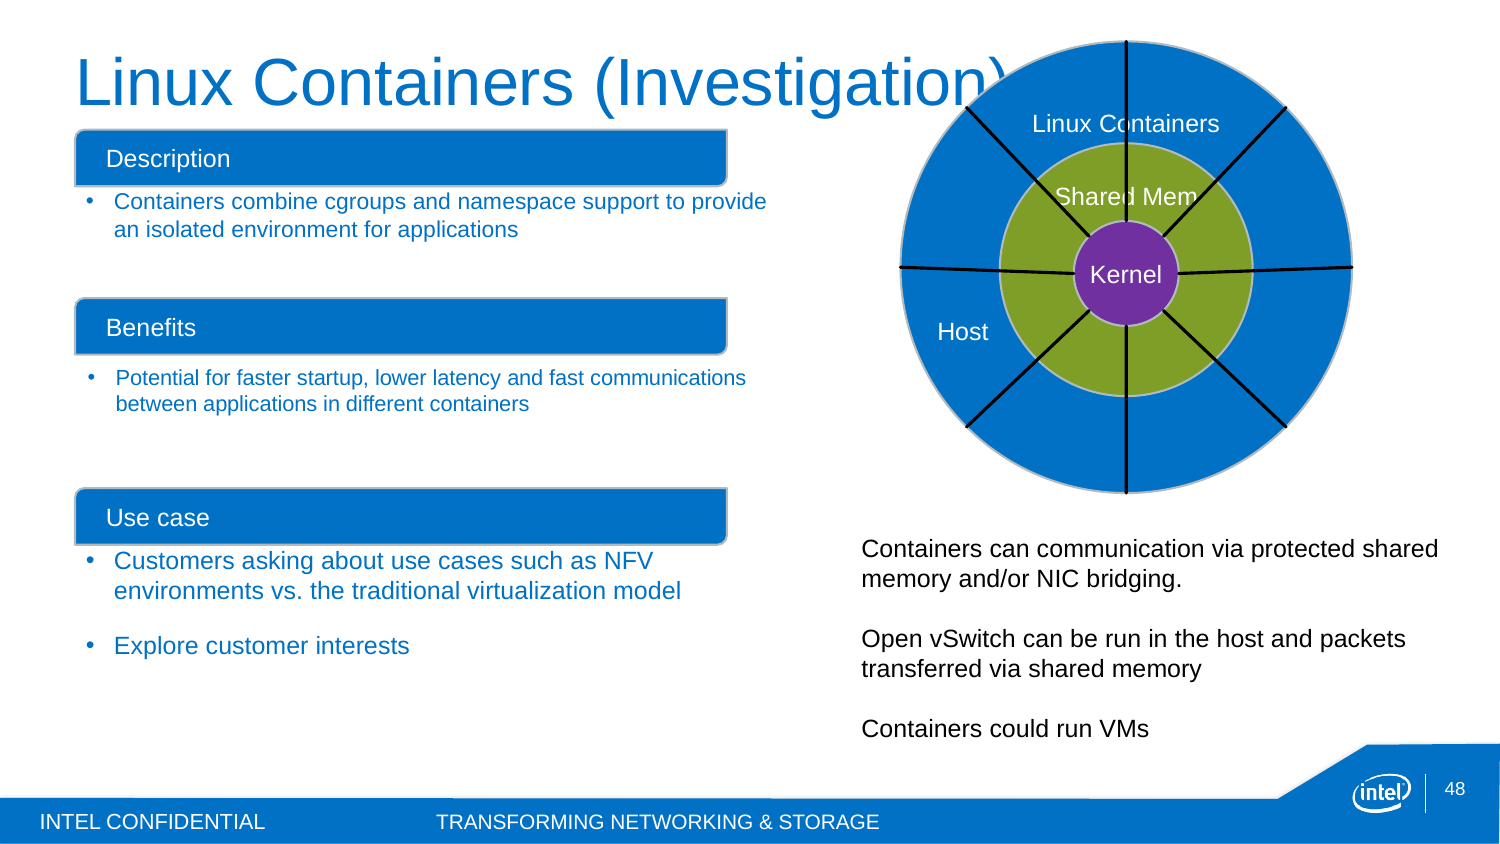

# Linux Containers (Investigation)
Linux Containers
Shared Mem
Kernel
Host
Description
Containers combine cgroups and namespace support to provide an isolated environment for applications
Benefits
Potential for faster startup, lower latency and fast communications between applications in different containers

Use case
Containers can communication via protected shared memory and/or NIC bridging.

Open vSwitch can be run in the host and packets transferred via shared memory

Containers could run VMs
Customers asking about use cases such as NFV environments vs. the traditional virtualization model
Explore customer interests
INTEL CONFIDENTIAL